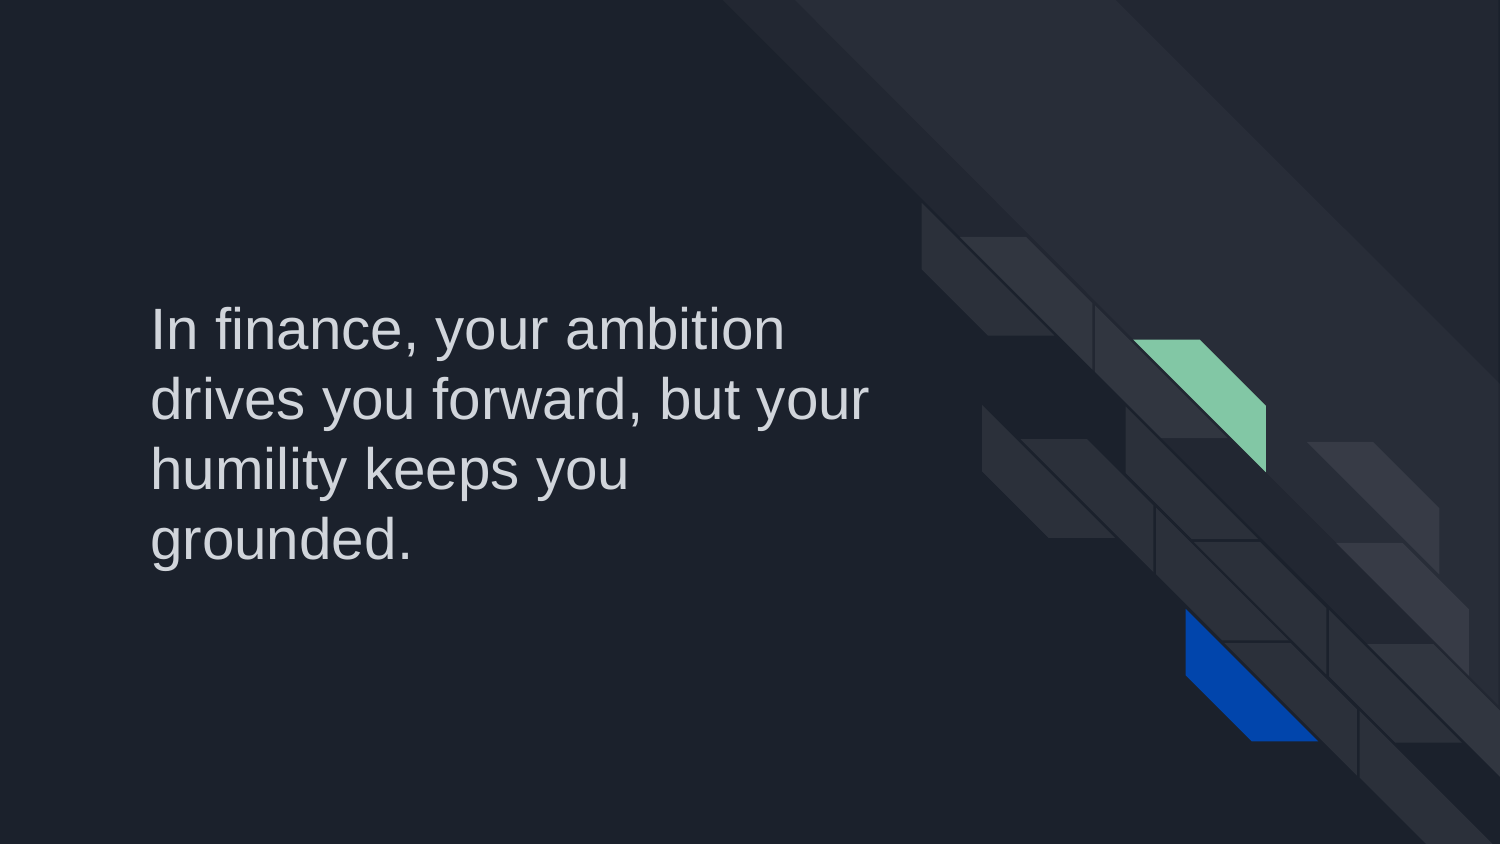

# In finance, your ambition drives you forward, but your humility keeps you grounded.